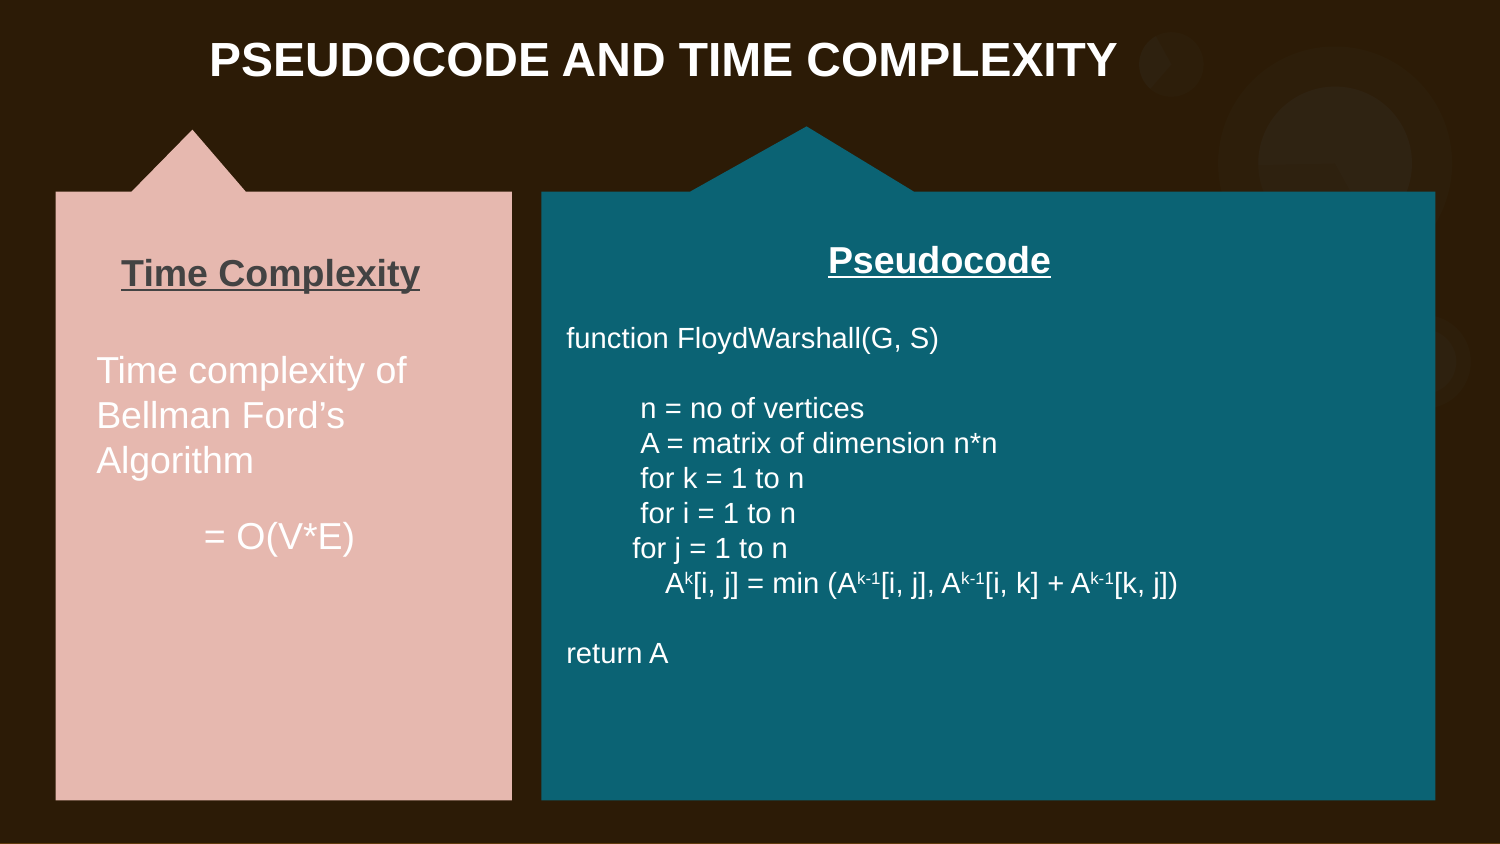

PSEUDOCODE AND TIME COMPLEXITY

Pseudocode
Time Complexity
function FloydWarshall(G, S)

         n = no of vertices
         A = matrix of dimension n*n
         for k = 1 to n
         for i = 1 to n
        for j = 1 to n
            Ak[i, j] = min (Ak-1[i, j], Ak-1[i, k] + Ak-1[k, j])

return A
# Time complexity of Bellman Ford’s Algorithm
= O(V*E)